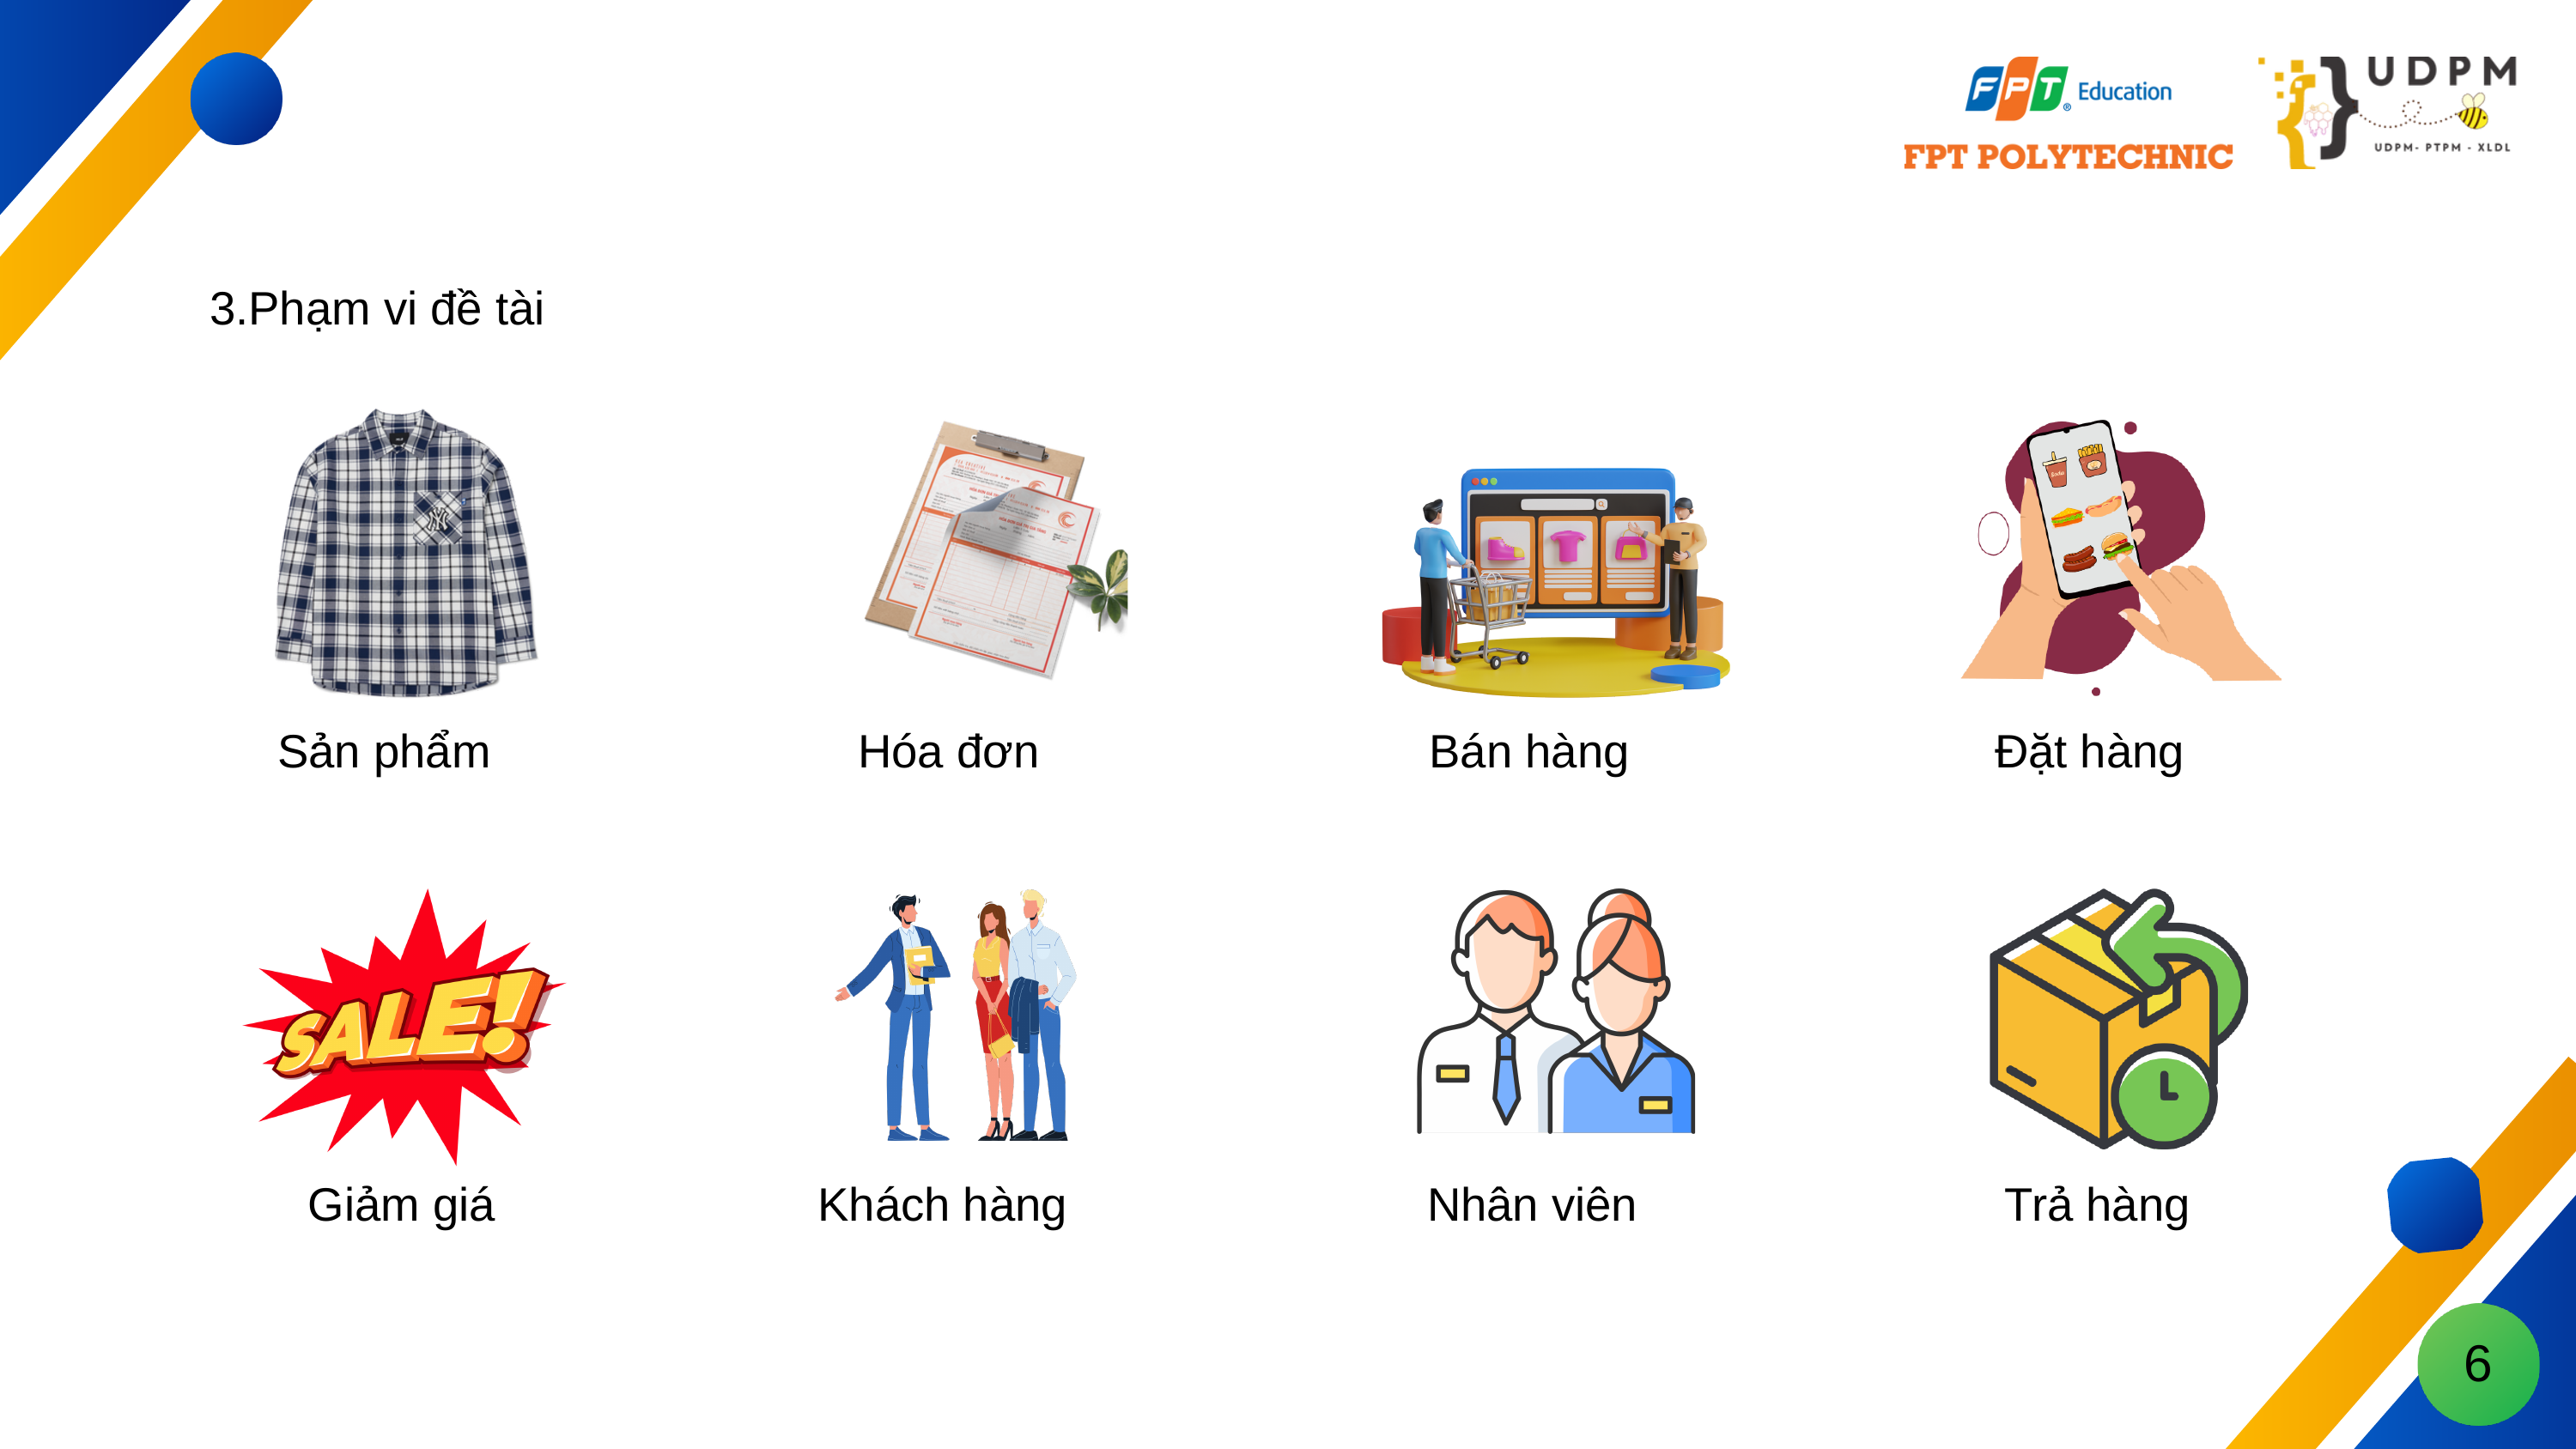

3.Phạm vi đề tài

Sản phẩm
Hóa đơn
Bán hàng
Đặt hàng

Giảm giá
Khách hàng
Nhân viên
Trả hàng

6